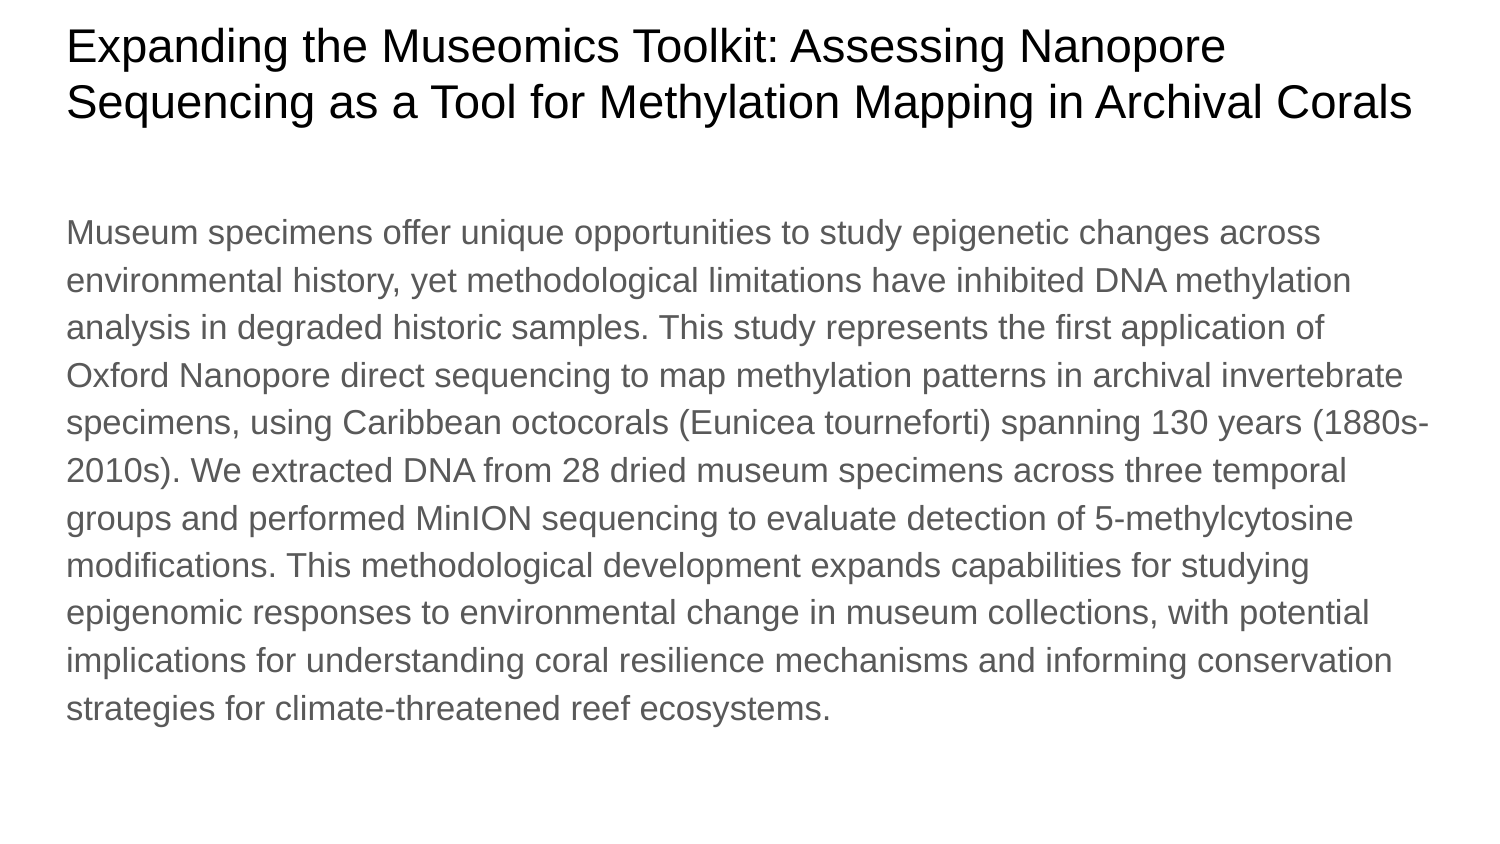

# Expanding the Museomics Toolkit: Assessing Nanopore Sequencing as a Tool for Methylation Mapping in Archival Corals
Museum specimens offer unique opportunities to study epigenetic changes across environmental history, yet methodological limitations have inhibited DNA methylation analysis in degraded historic samples. This study represents the first application of Oxford Nanopore direct sequencing to map methylation patterns in archival invertebrate specimens, using Caribbean octocorals (Eunicea tourneforti) spanning 130 years (1880s-2010s). We extracted DNA from 28 dried museum specimens across three temporal groups and performed MinION sequencing to evaluate detection of 5-methylcytosine modifications. This methodological development expands capabilities for studying epigenomic responses to environmental change in museum collections, with potential implications for understanding coral resilience mechanisms and informing conservation strategies for climate-threatened reef ecosystems.